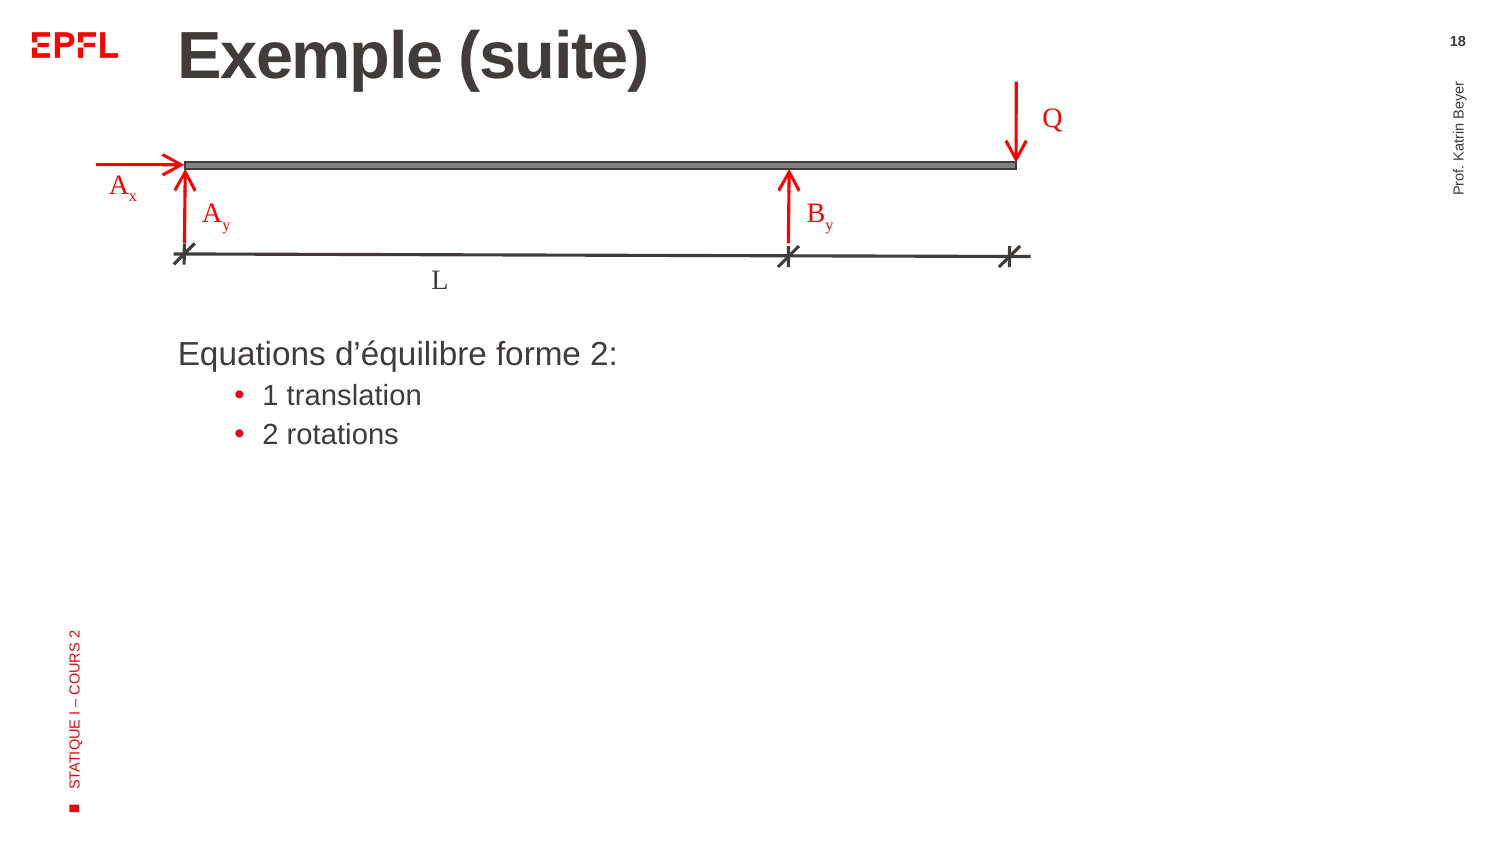

# Exemple (suite)
18
Q
Ax

Ay
By
L
Prof. Katrin Beyer
Equations d’équilibre forme 2:
1 translation
2 rotations

STATIQUE I – COURS 2